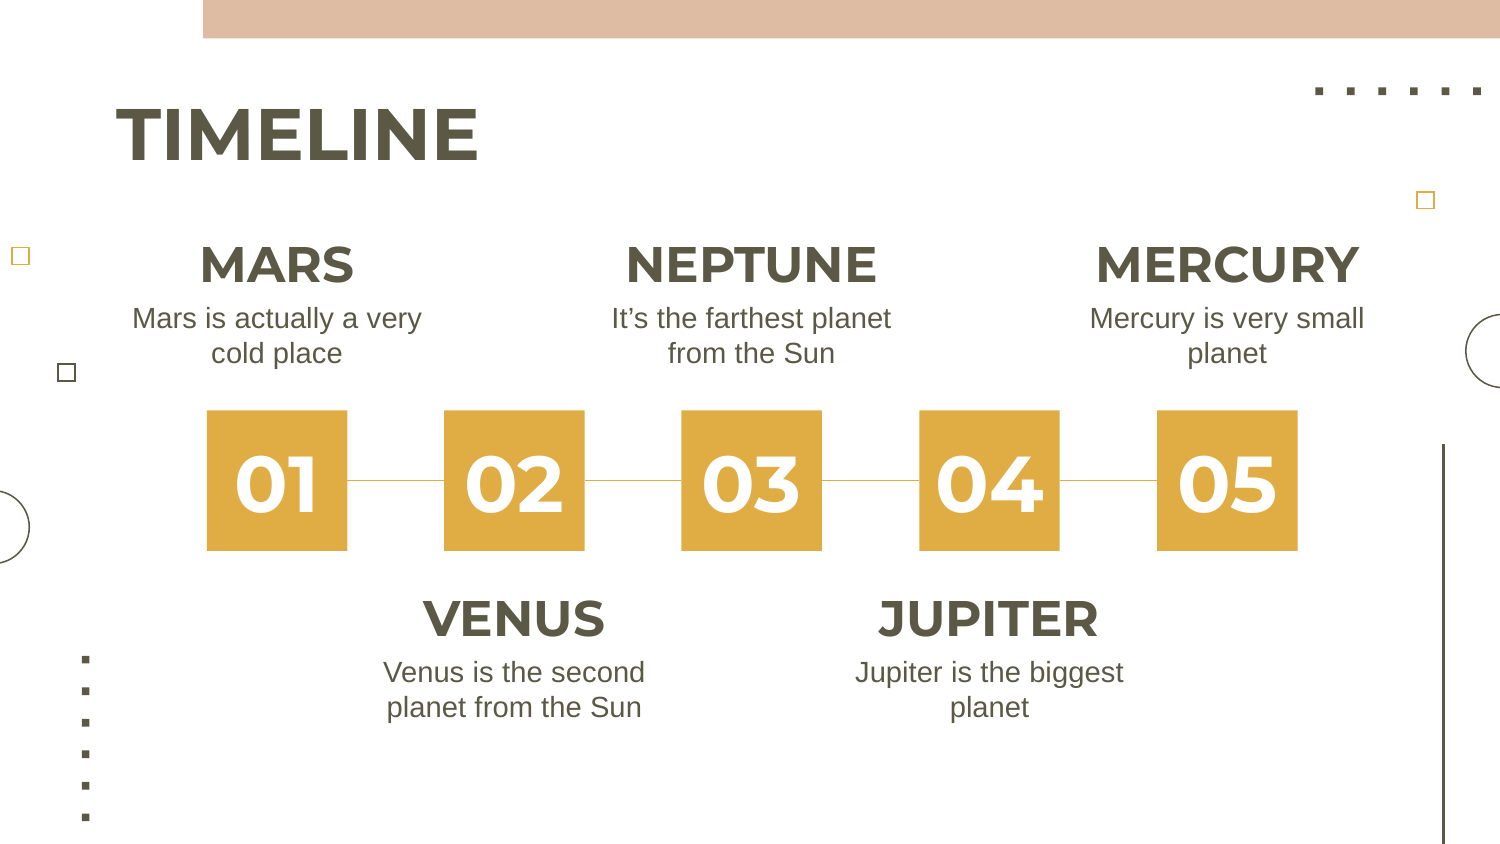

# TIMELINE
MARS
MERCURY
NEPTUNE
It’s the farthest planet from the Sun
Mercury is very small planet
Mars is actually a very cold place

01
02
03
04
05
VENUS
JUPITER
Jupiter is the biggest planet
Venus is the second planet from the Sun